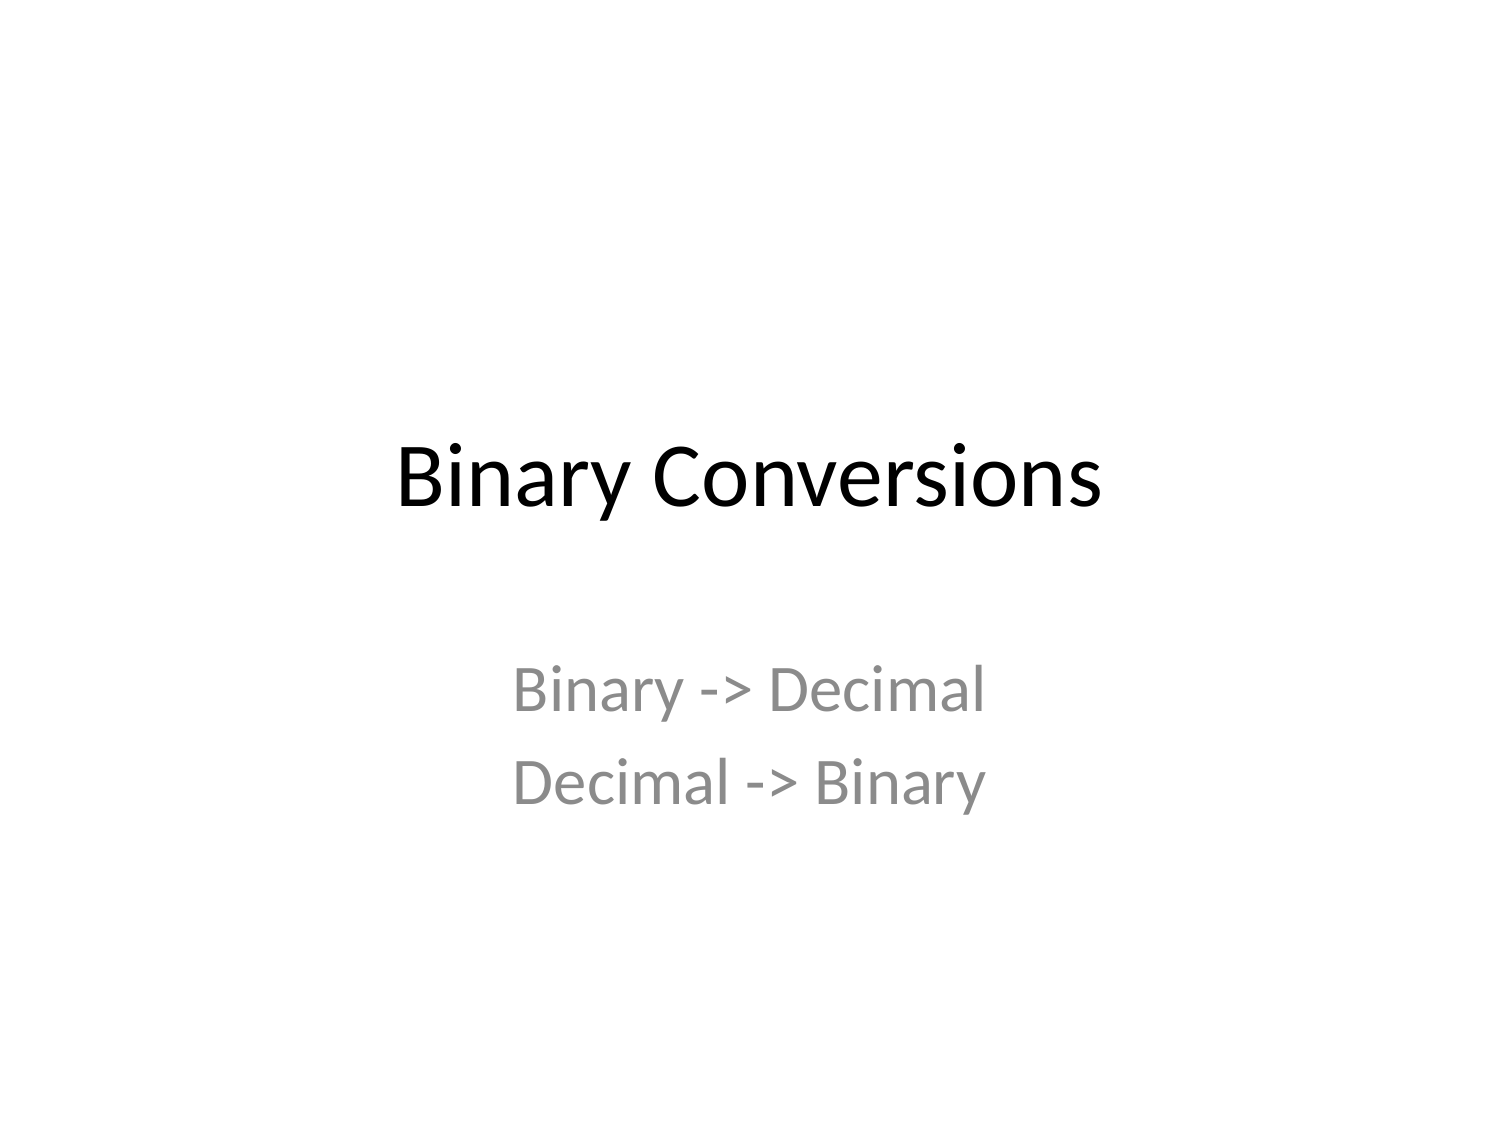

# Binary Conversions
Binary -> Decimal
Decimal -> Binary